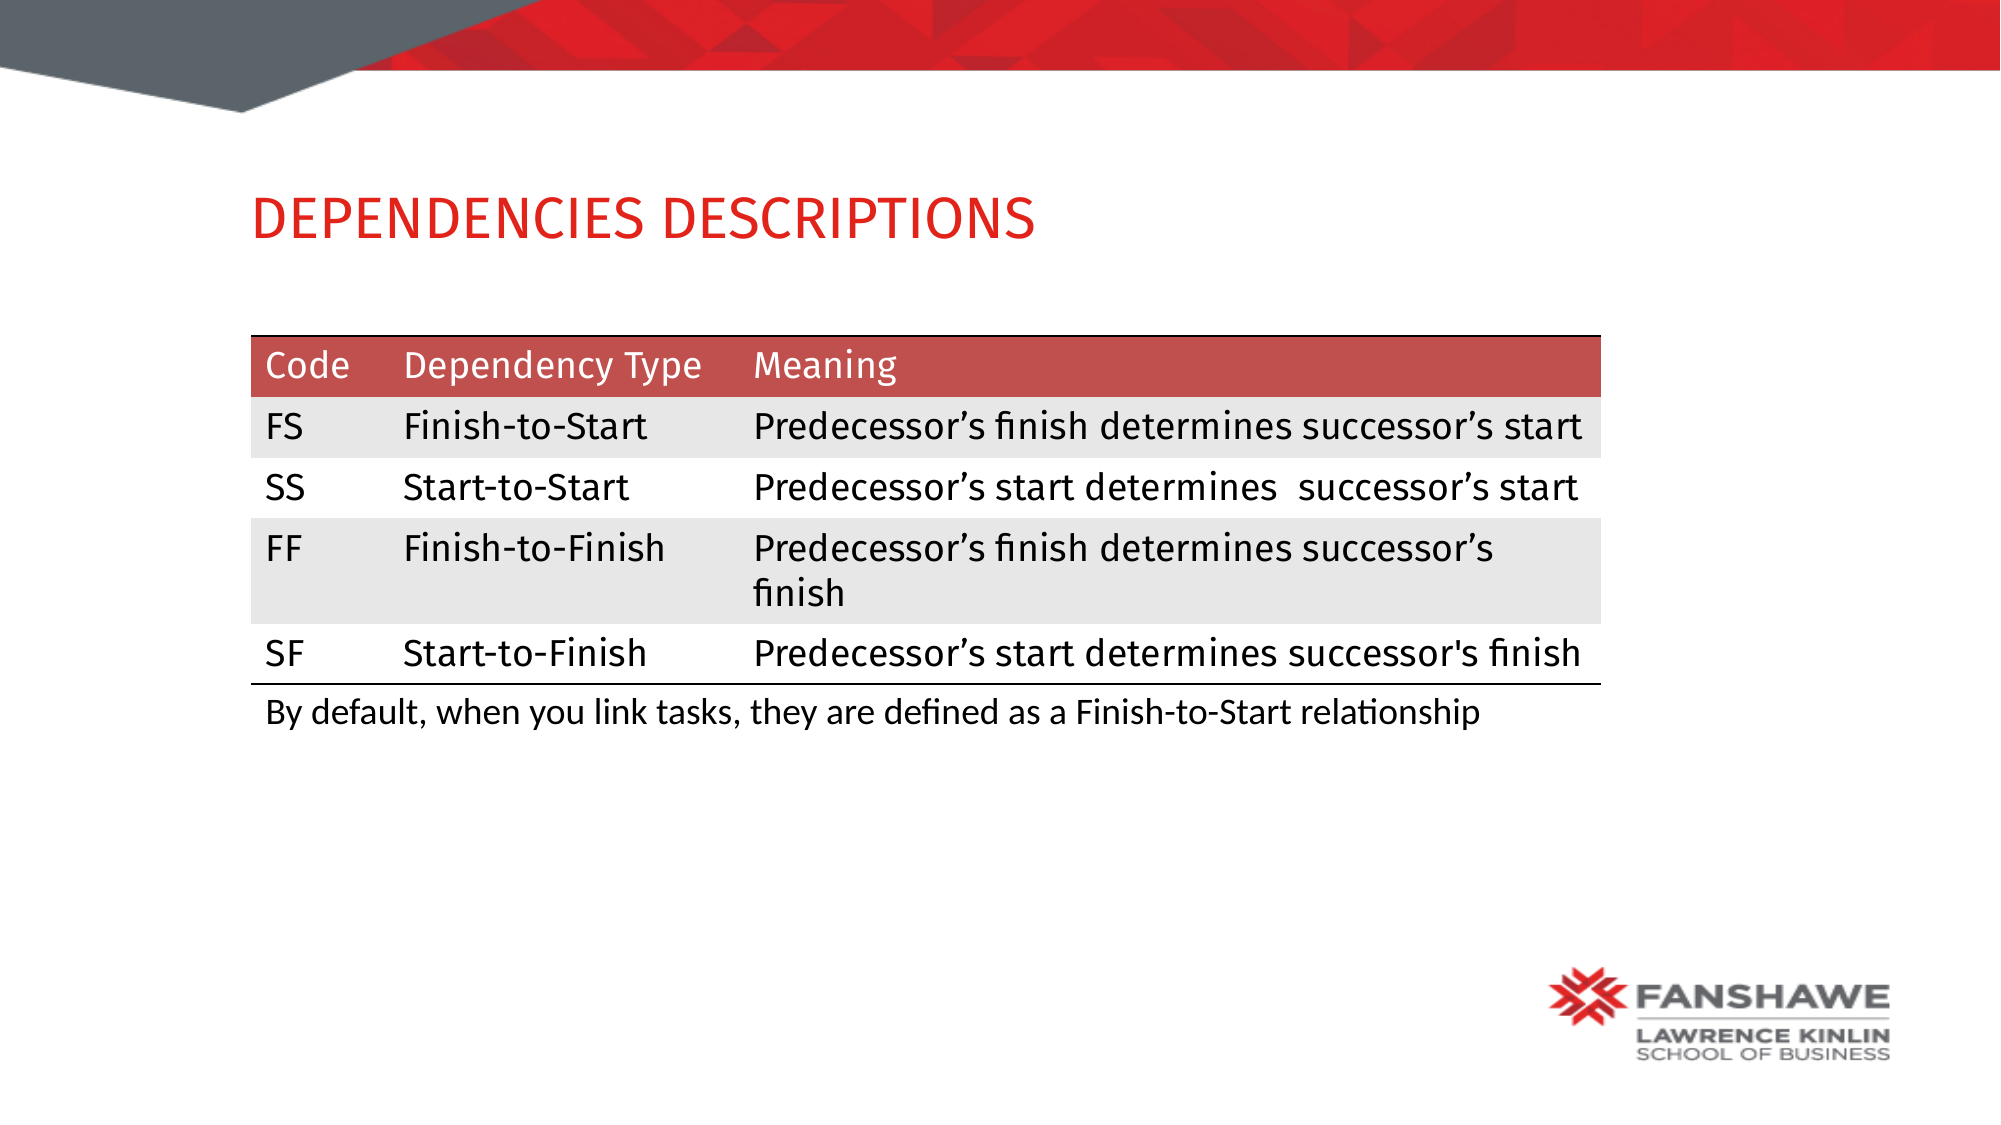

47
# Dependencies Descriptions
| Code | Dependency Type | Meaning |
| --- | --- | --- |
| FS | Finish-to-Start | Predecessor’s finish determines successor’s start |
| SS | Start-to-Start | Predecessor’s start determines successor’s start |
| FF | Finish-to-Finish | Predecessor’s finish determines successor’s finish |
| SF | Start-to-Finish | Predecessor’s start determines successor's finish |
By default, when you link tasks, they are defined as a Finish-to-Start relationship